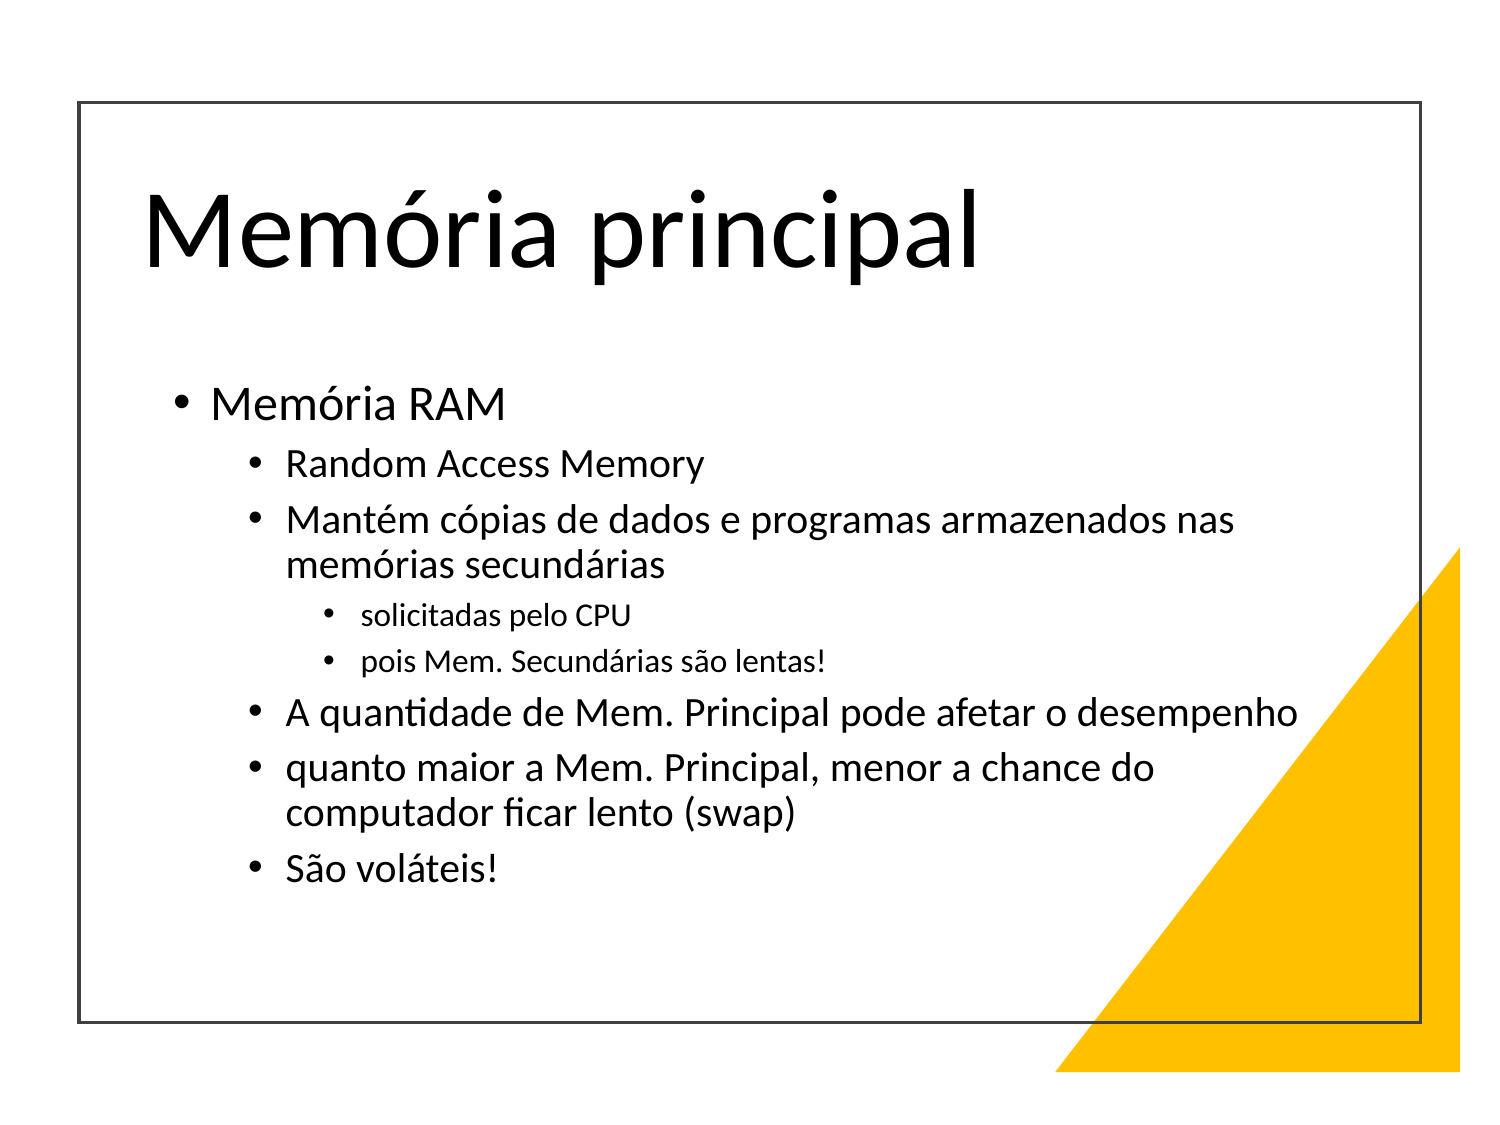

# Memória principal

Memória RAM
Random Access Memory
Mantém cópias de dados e programas armazenados nas memórias secundárias
solicitadas pelo CPU
pois Mem. Secundárias são lentas!
A quantidade de Mem. Principal pode afetar o desempenho
quanto maior a Mem. Principal, menor a chance do computador ficar lento (swap)
São voláteis!